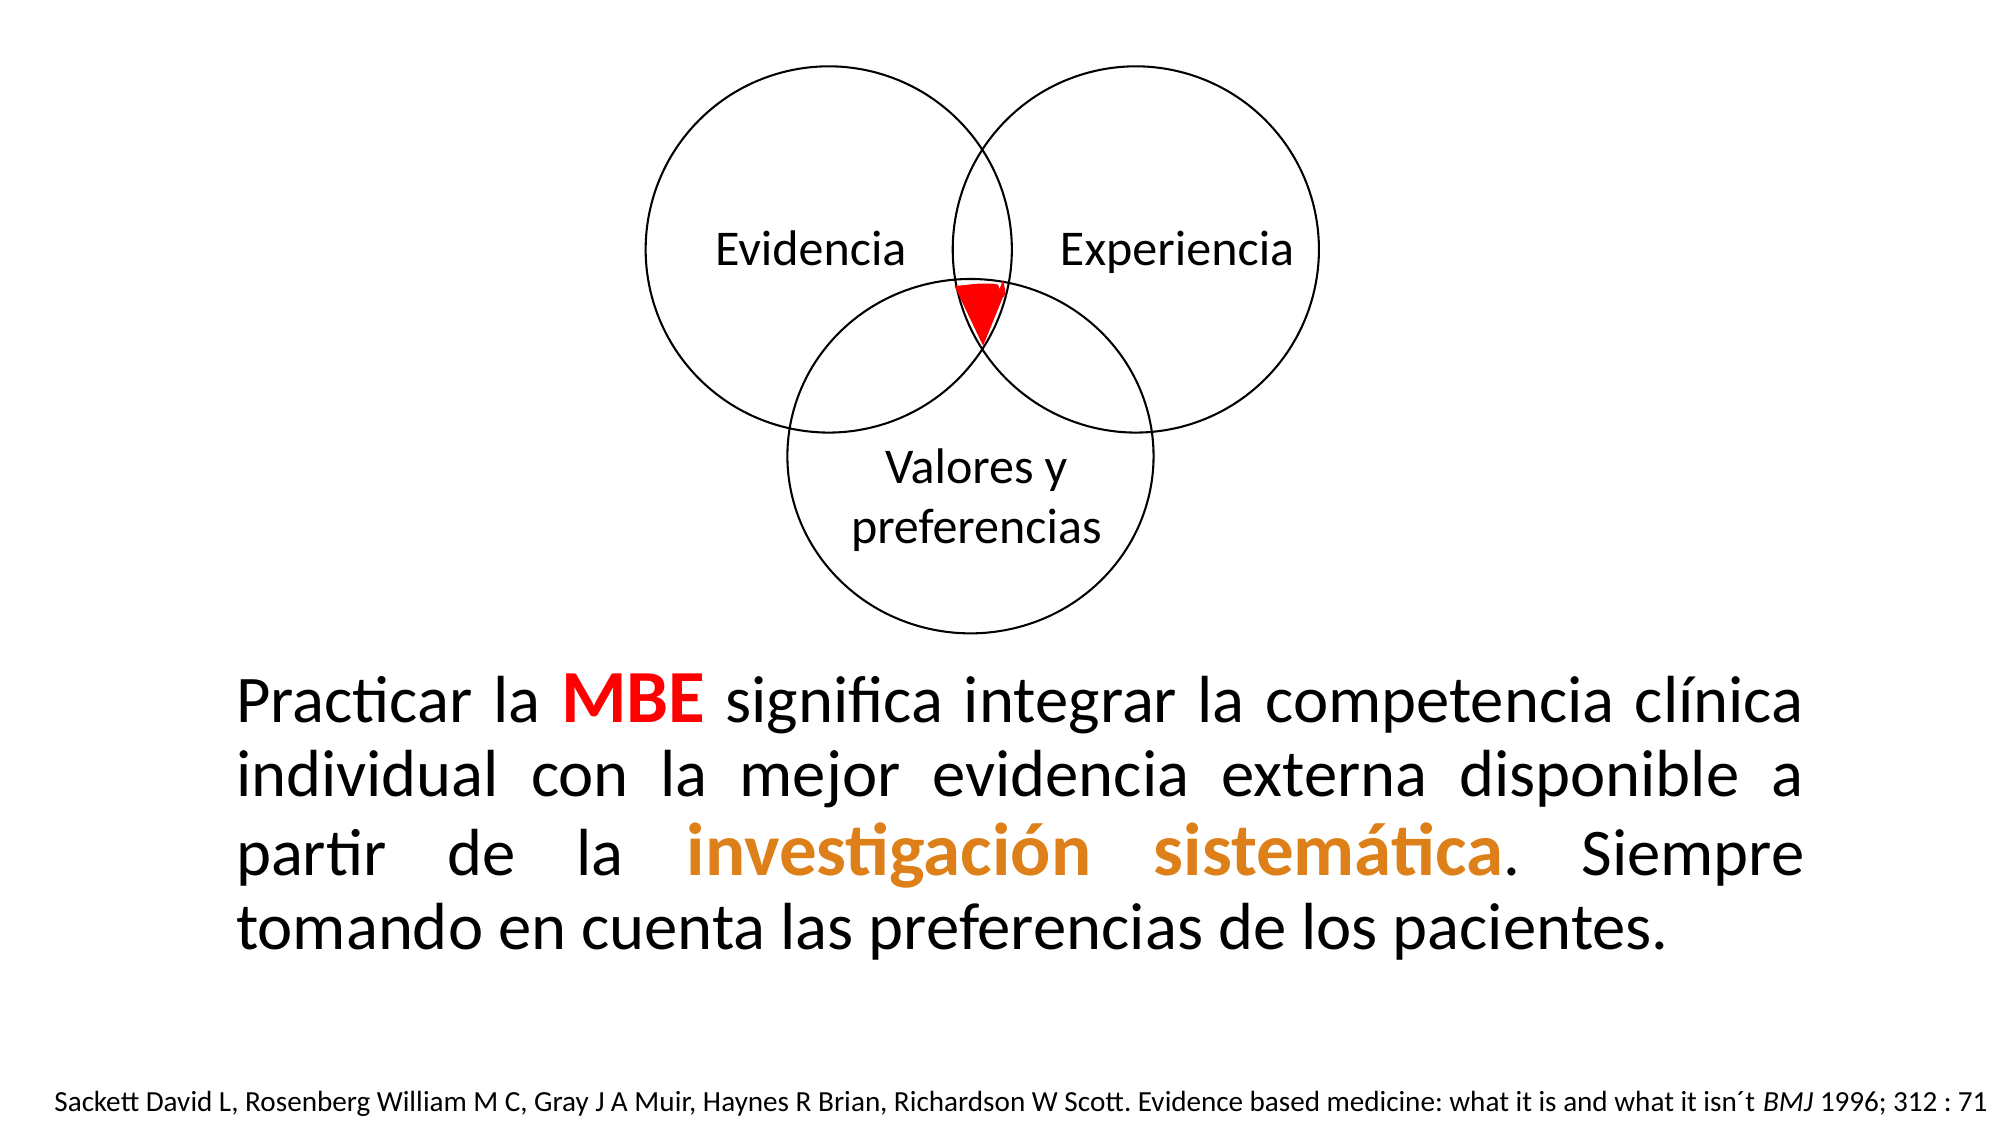

Evidencia
Experiencia

Valores y preferencias
Practicar la MBE significa integrar la competencia clínica individual con la mejor evidencia externa disponible a partir de la investigación sistemática. Siempre tomando en cuenta las preferencias de los pacientes.
Sackett David L, Rosenberg William M C, Gray J A Muir, Haynes R Brian, Richardson W Scott. Evidence based medicine: what it is and what it isn´t BMJ 1996; 312 : 71